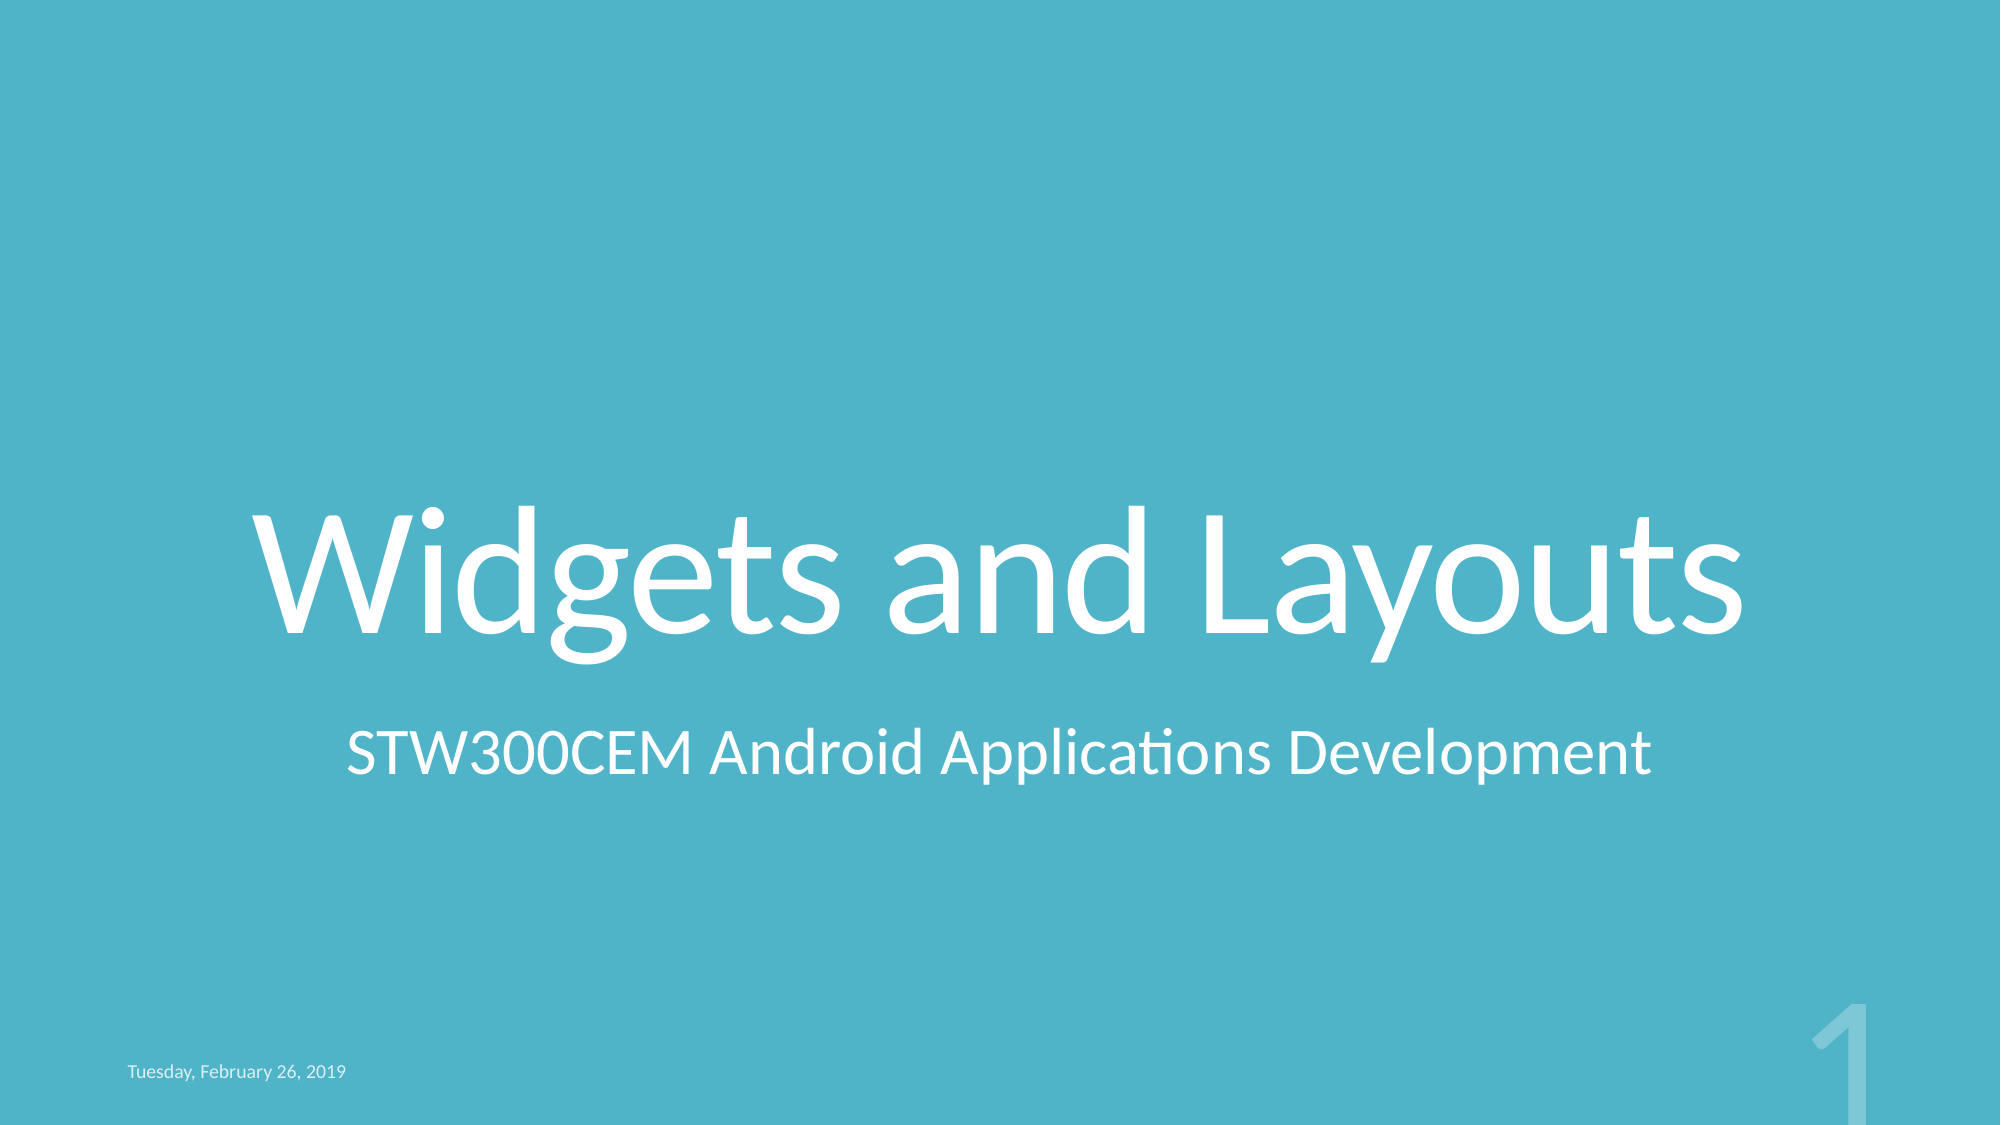

# Widgets and Layouts
STW300CEM Android Applications Development
1
Tuesday, February 26, 2019